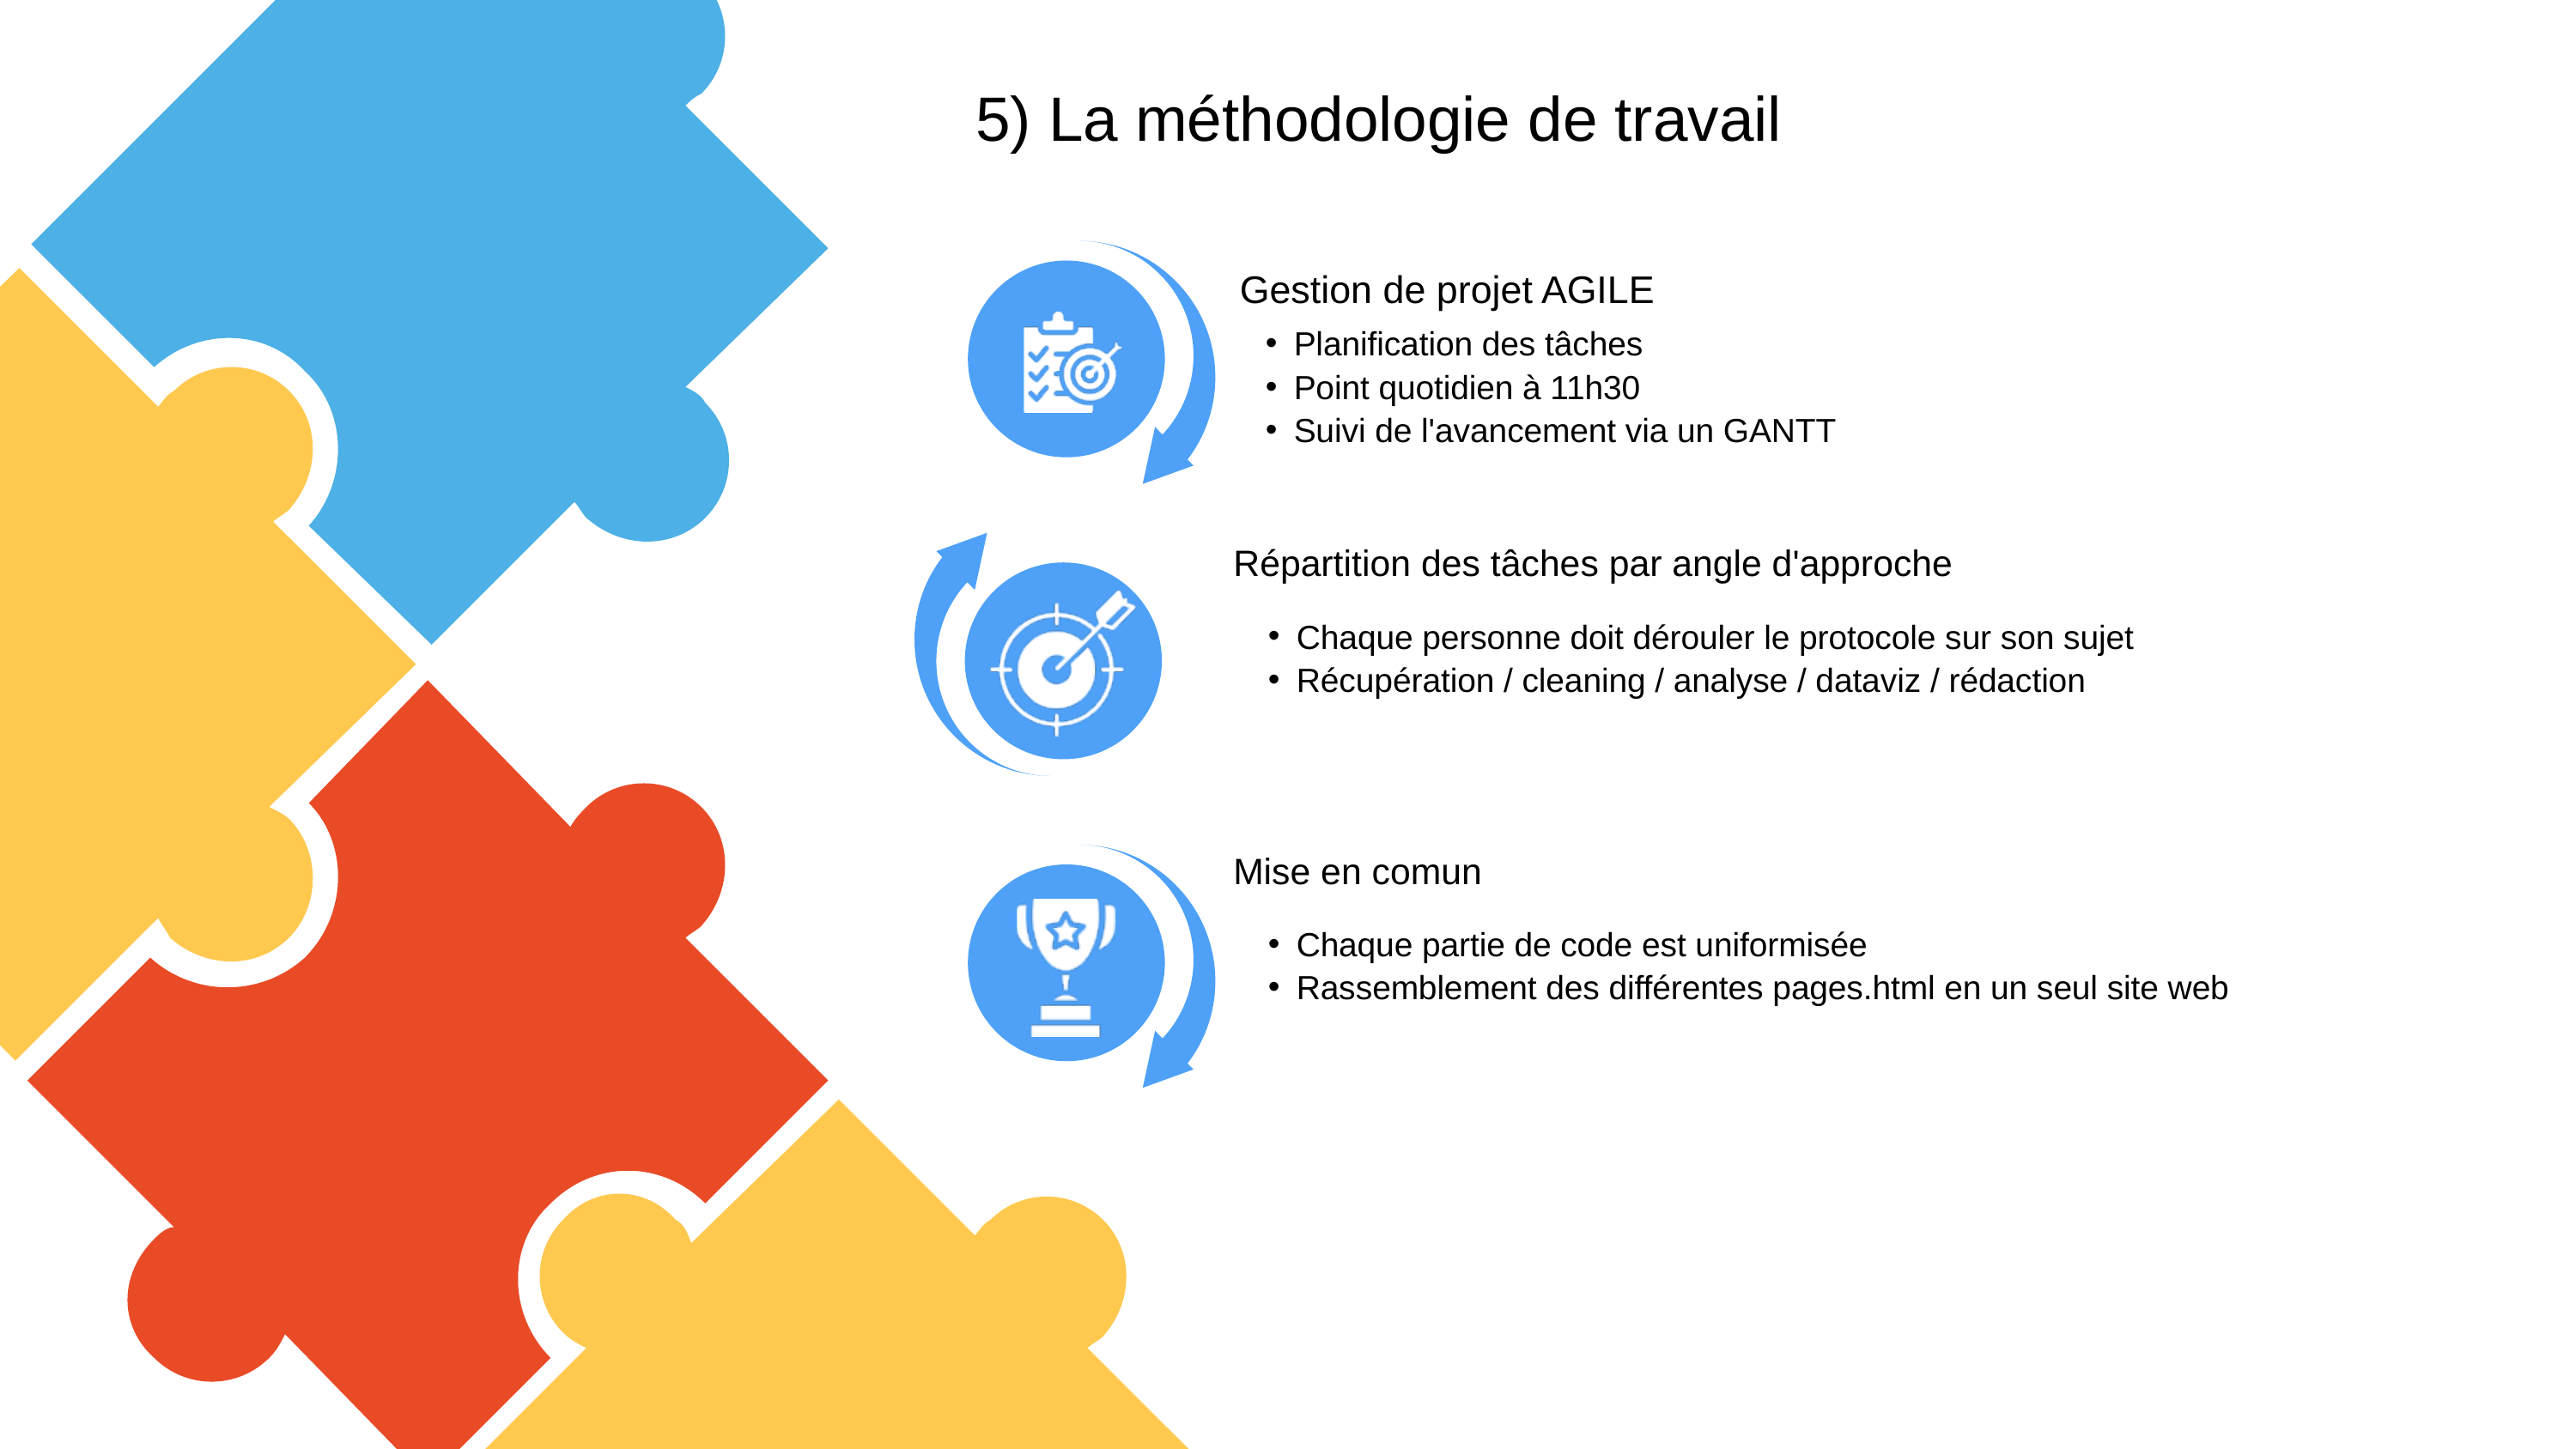

5) La méthodologie de travail
Gestion de projet AGILE

Planification des tâches
Point quotidien à 11h30
Suivi de l'avancement via un GANTT
Répartition des tâches par angle d'approche

Chaque personne doit dérouler le protocole sur son sujet
Récupération / cleaning / analyse / dataviz / rédaction

Mise en comun

Chaque partie de code est uniformisée
Rassemblement des différentes pages.html en un seul site web